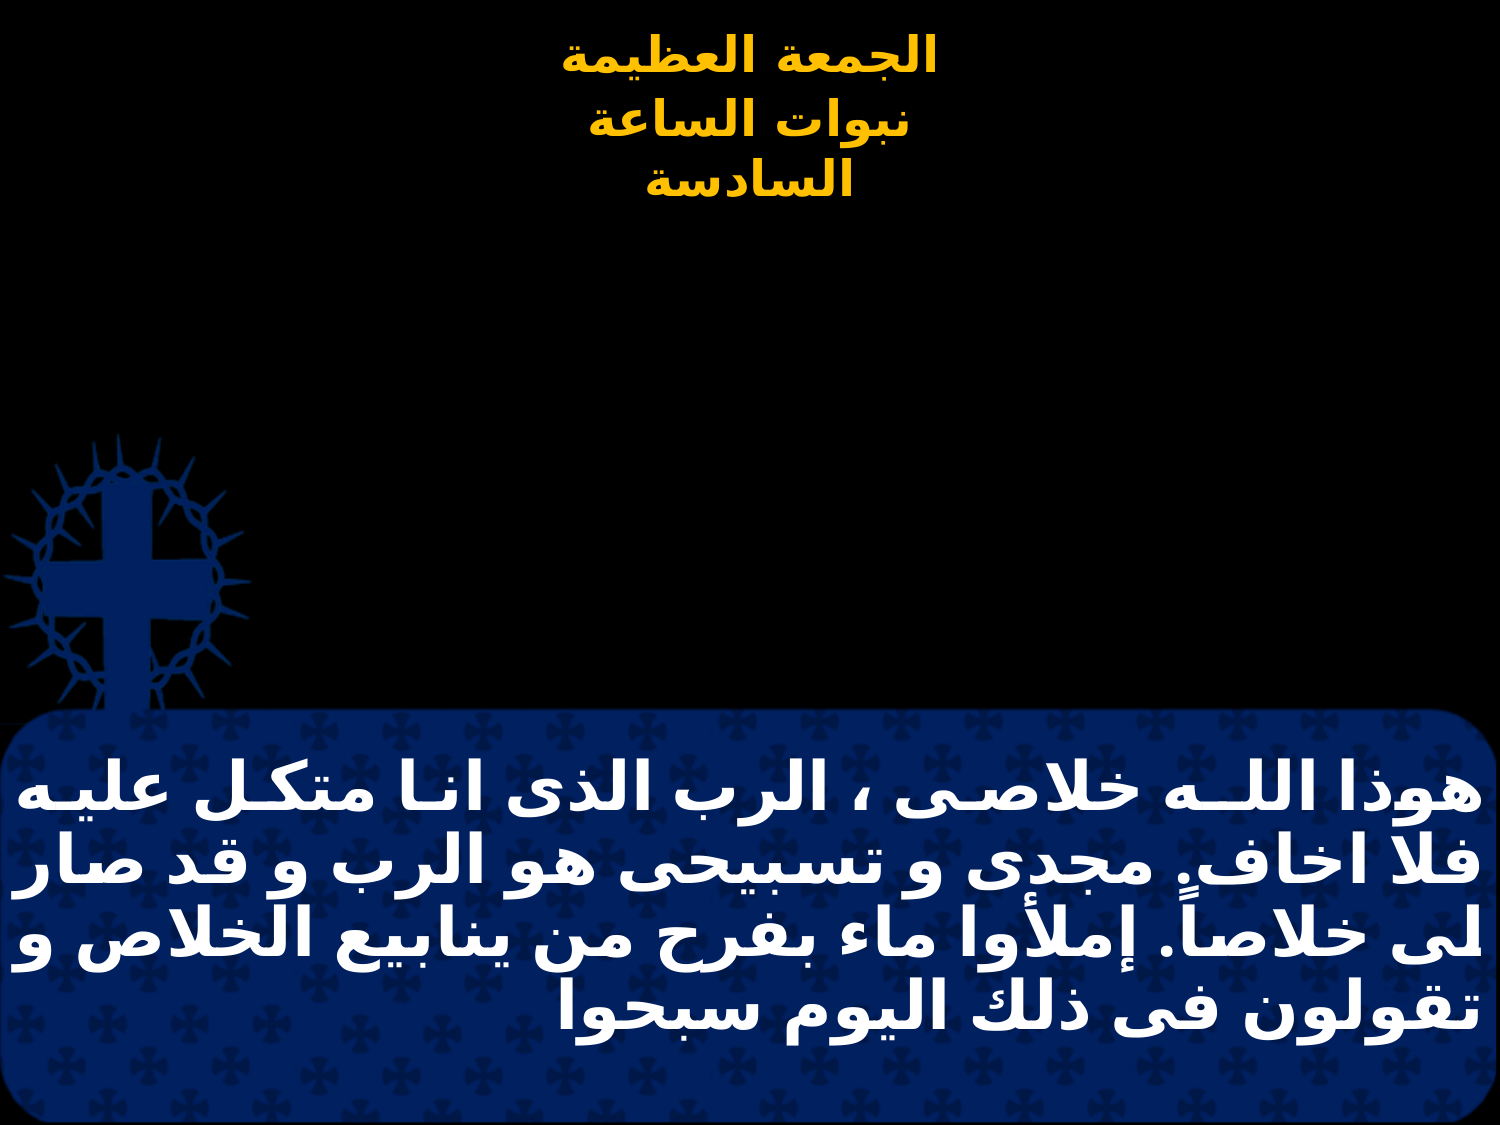

# هوذا اللـه خلاصى ، الرب الذى انا متكل عليه فلا اخاف. مجدى و تسبيحى هو الرب و قد صار لى خلاصاً. إملأوا ماء بفرح من ينابيع الخلاص و تقولون فى ذلك اليوم سبحوا